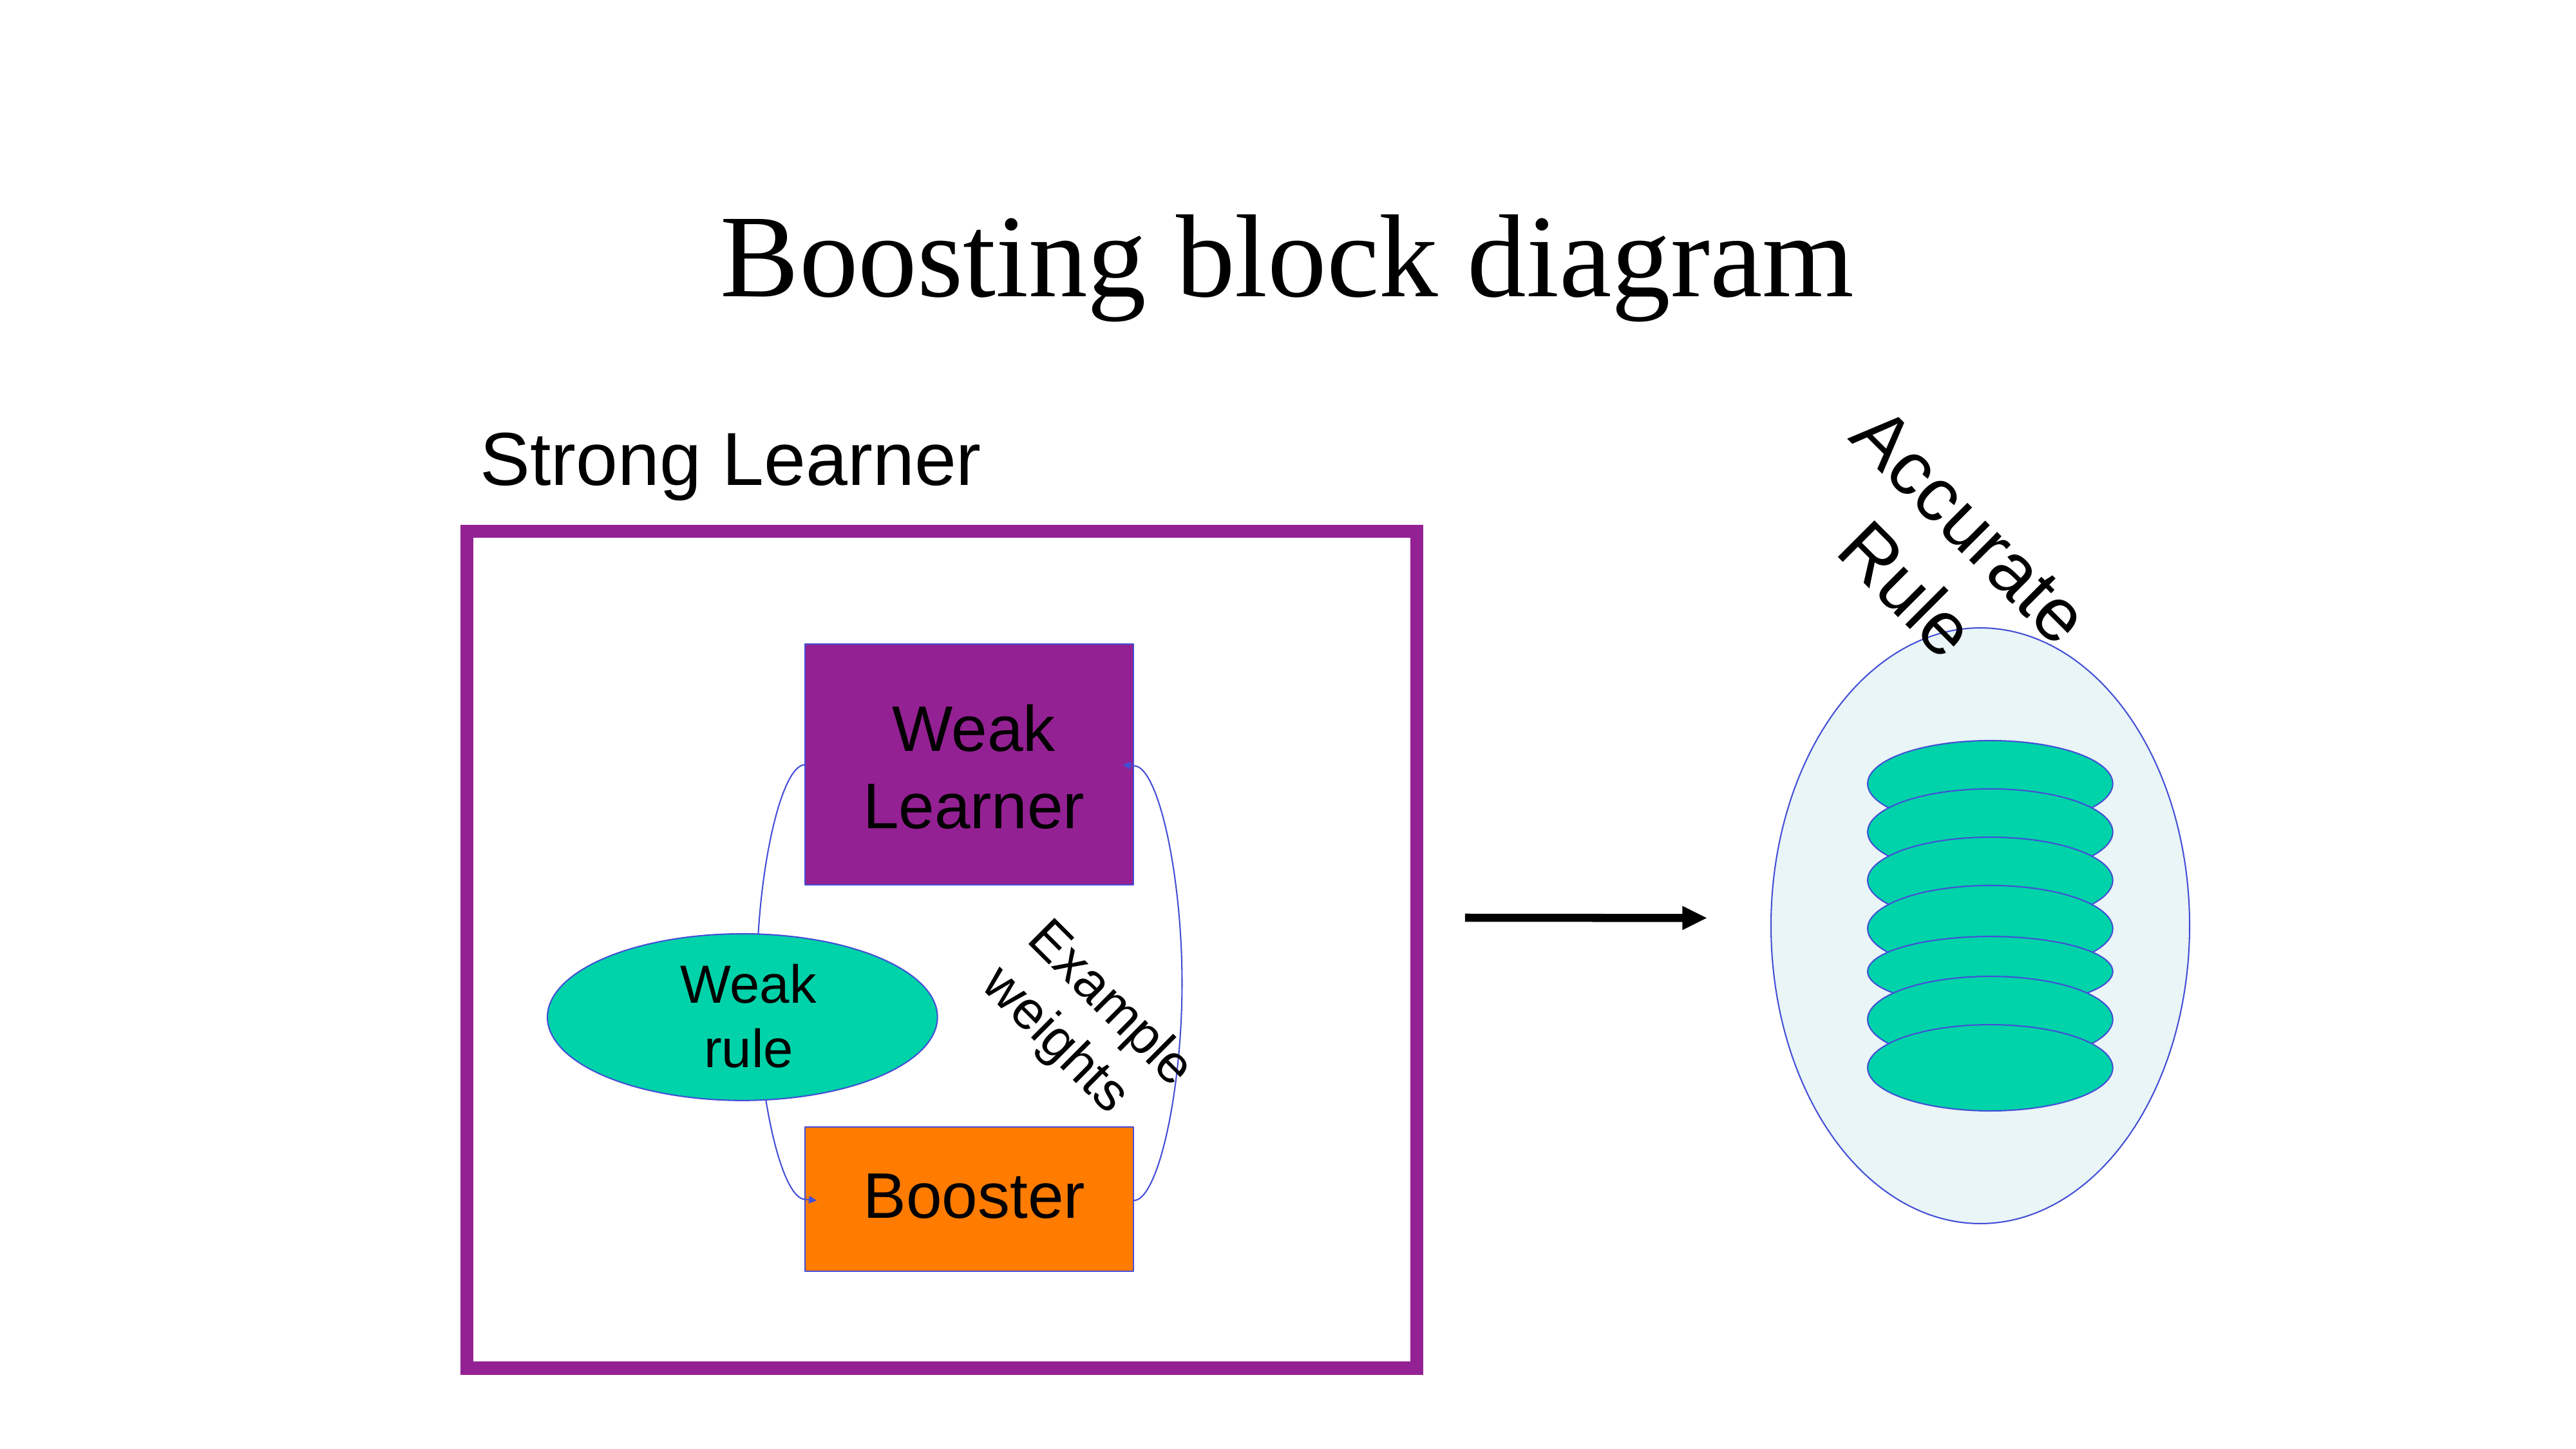

# Boosting block diagram
Strong Learner

Accurate
Rule

Weak
Learner

Weak
rule

Example
weights

Booster